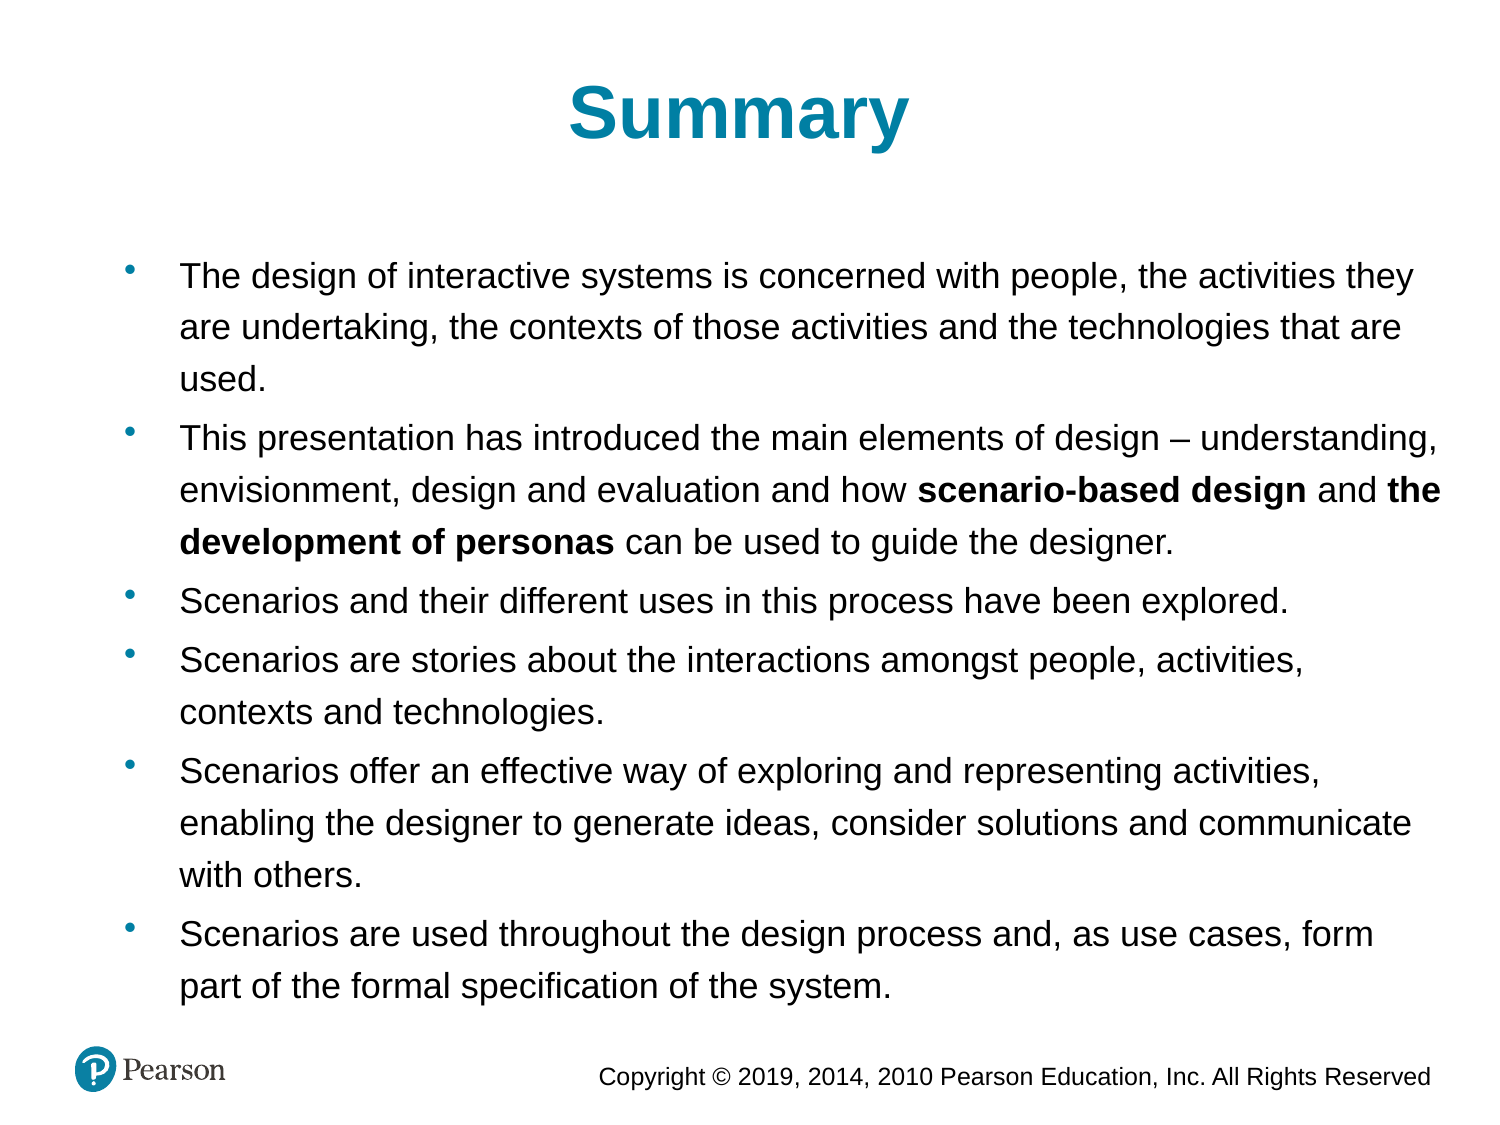

Summary
The design of interactive systems is concerned with people, the activities they are undertaking, the contexts of those activities and the technologies that are used.
This presentation has introduced the main elements of design – understanding, envisionment, design and evaluation and how scenario-based design and the development of personas can be used to guide the designer.
Scenarios and their different uses in this process have been explored.
Scenarios are stories about the interactions amongst people, activities, contexts and technologies.
Scenarios offer an effective way of exploring and representing activities, enabling the designer to generate ideas, consider solutions and communicate with others.
Scenarios are used throughout the design process and, as use cases, form part of the formal specification of the system.